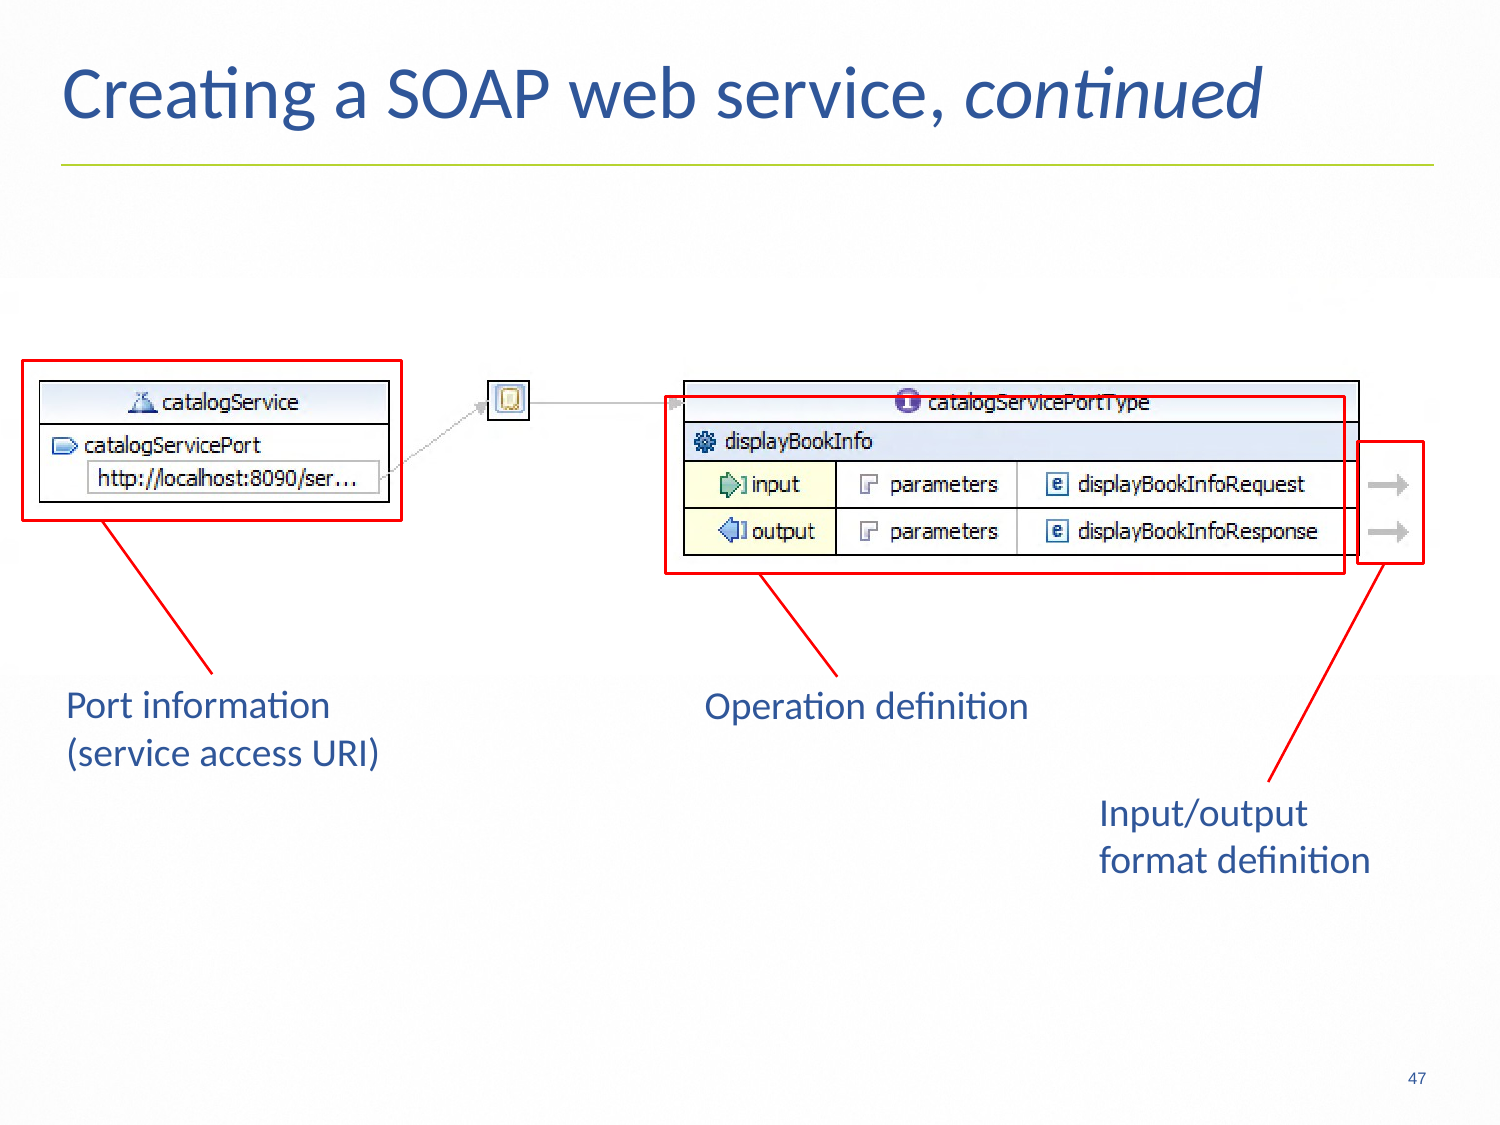

# Creating a SOAP web service, continued

Port information  (service access URI)
Operation definition
Input/output  format definition
47